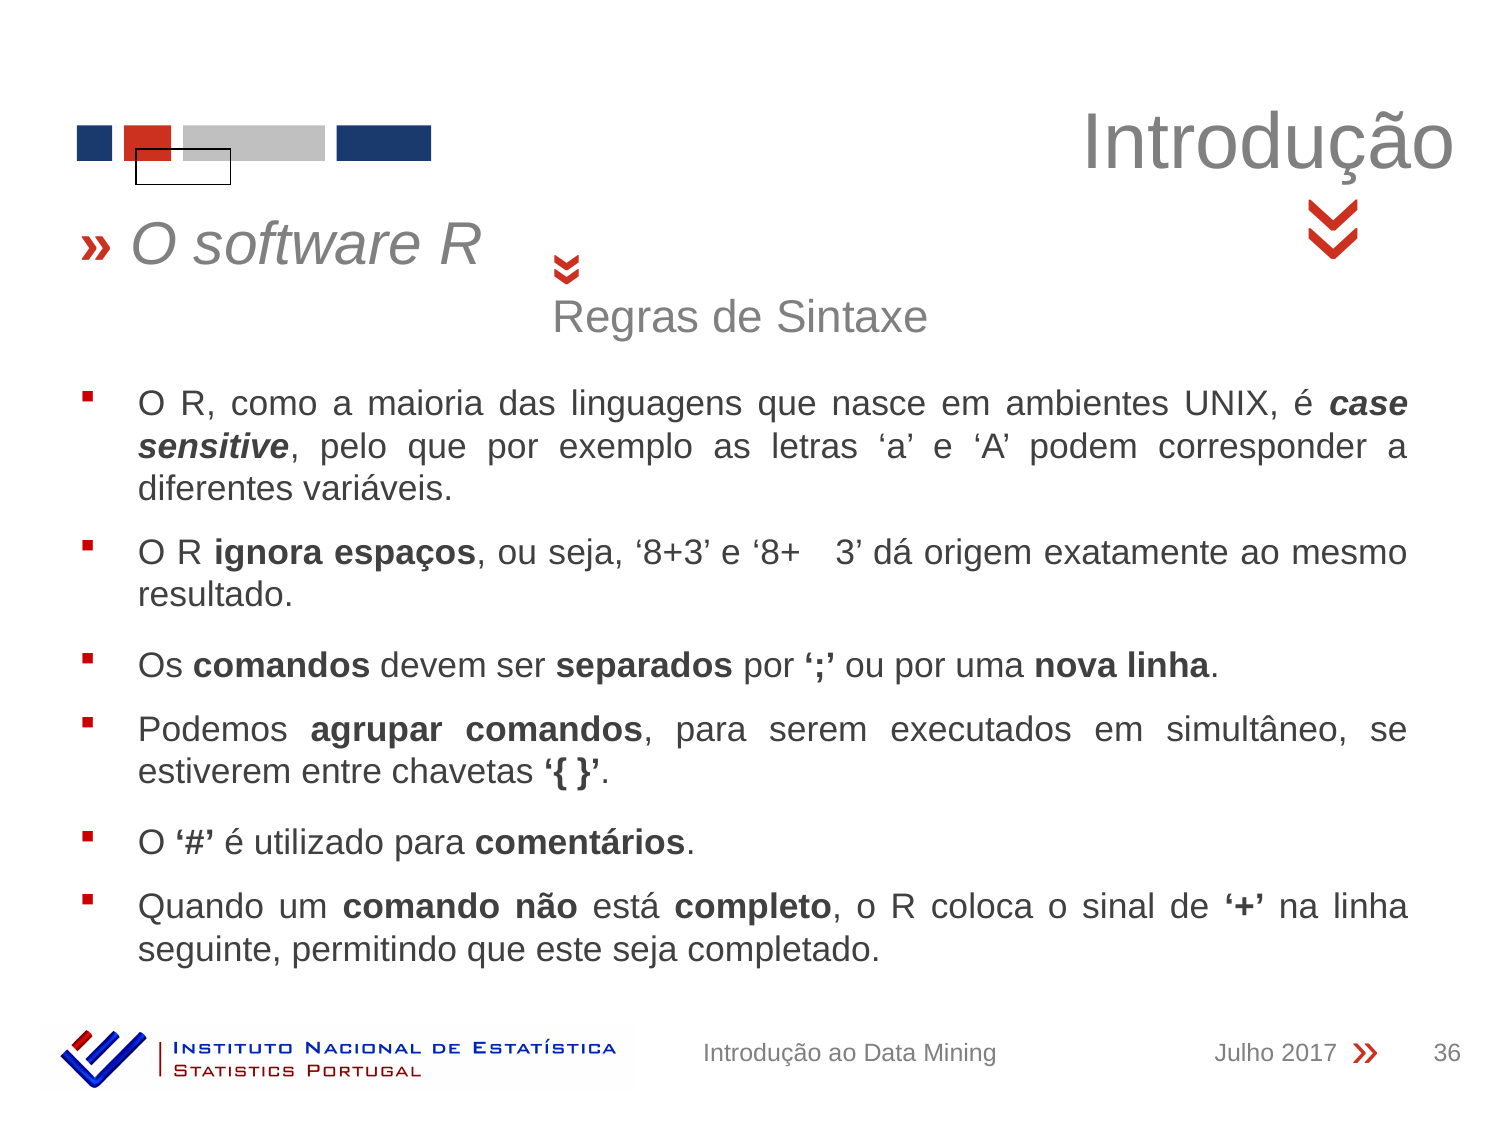

Introdução
«
» O software R
«
Regras de Sintaxe
O R, como a maioria das linguagens que nasce em ambientes UNIX, é case sensitive, pelo que por exemplo as letras ‘a’ e ‘A’ podem corresponder a diferentes variáveis.
O R ignora espaços, ou seja, ‘8+3’ e ‘8+   3’ dá origem exatamente ao mesmo resultado.
Os comandos devem ser separados por ‘;’ ou por uma nova linha.
Podemos agrupar comandos, para serem executados em simultâneo, se estiverem entre chavetas ‘{ }’.
O ‘#’ é utilizado para comentários.
Quando um comando não está completo, o R coloca o sinal de ‘+’ na linha seguinte, permitindo que este seja completado.
Introdução ao Data Mining
Julho 2017
36
«